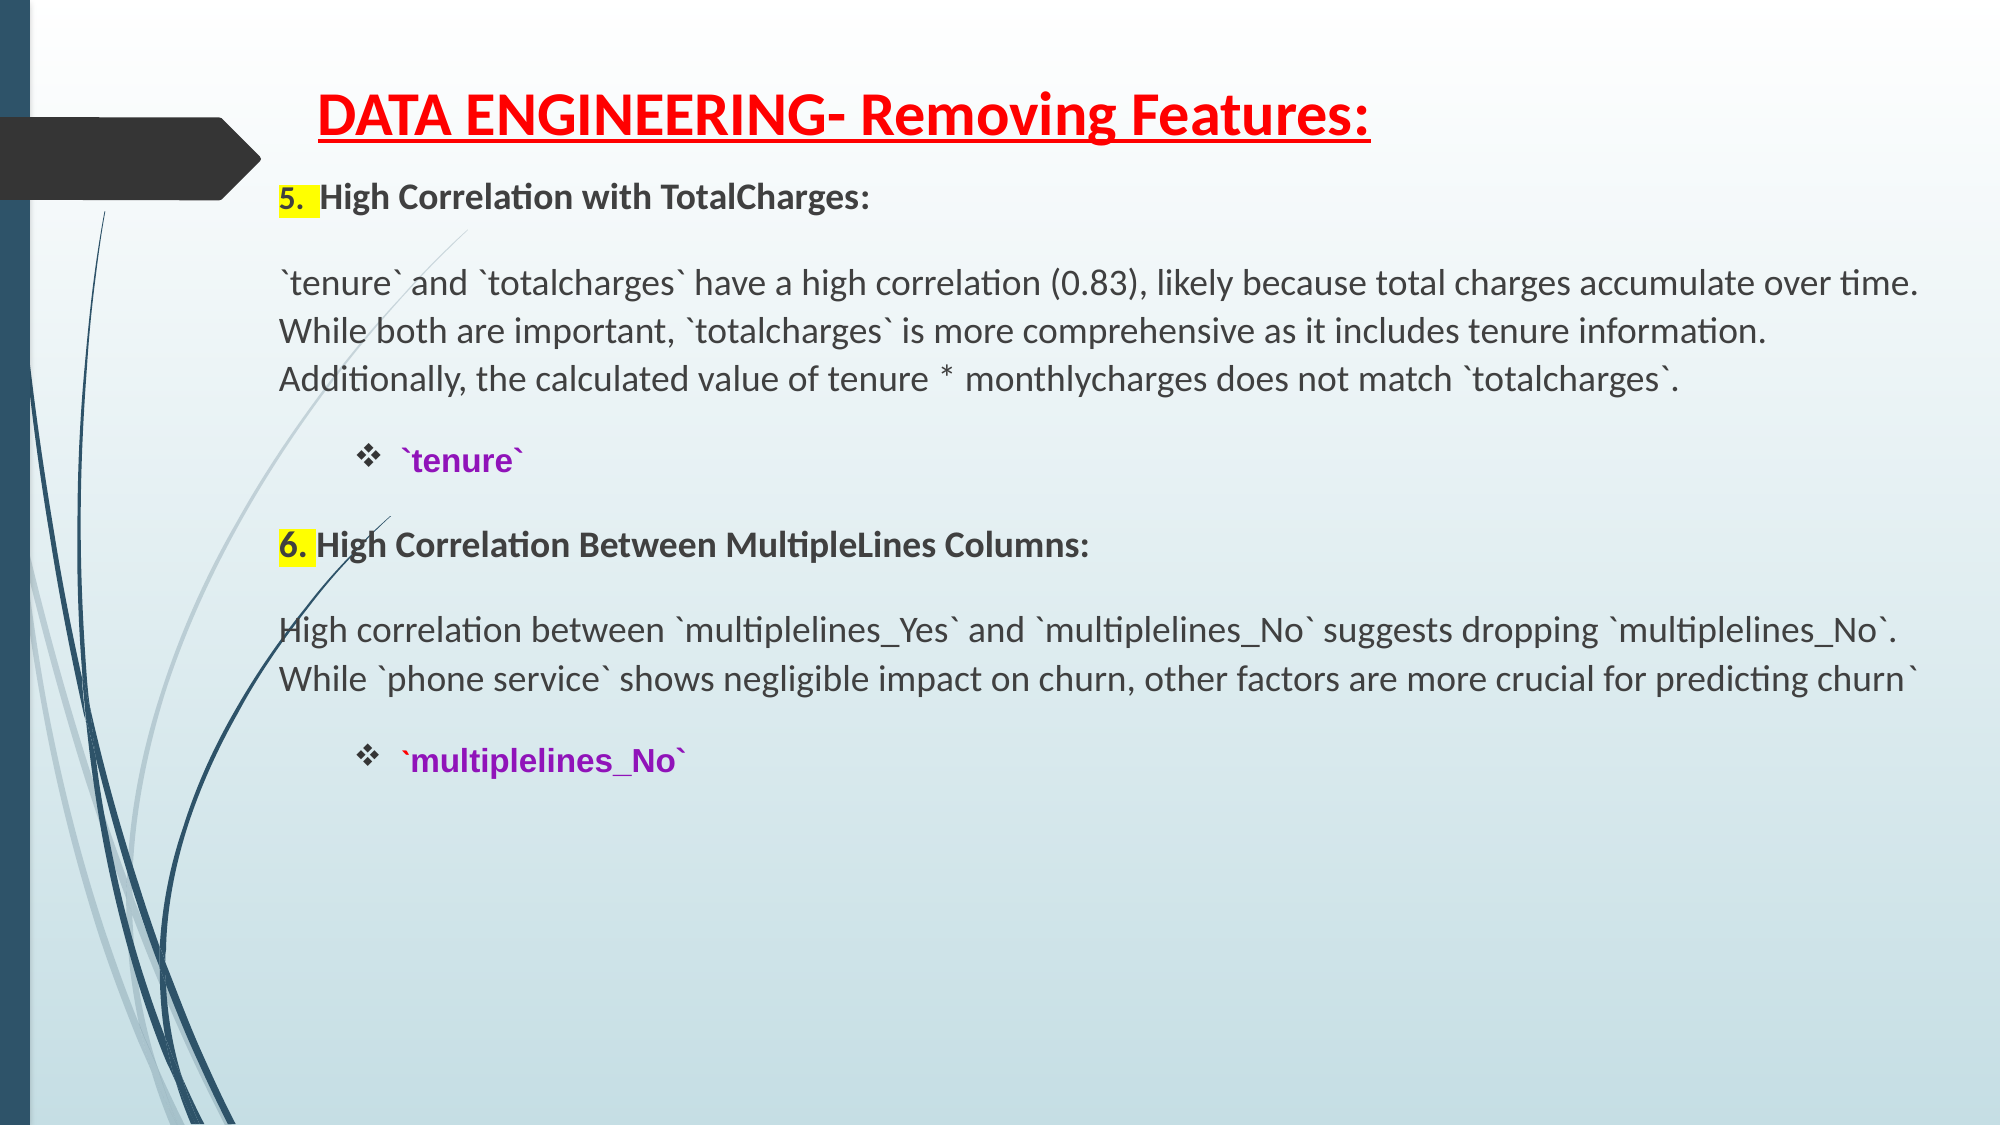

# DATA ENGINEERING- Removing Features:
5.  High Correlation with TotalCharges:
`tenure` and `totalcharges` have a high correlation (0.83), likely because total charges accumulate over time. While both are important, `totalcharges` is more comprehensive as it includes tenure information. Additionally, the calculated value of tenure * monthlycharges does not match `totalcharges`.
`tenure`
6. High Correlation Between MultipleLines Columns:
High correlation between `multiplelines_Yes` and `multiplelines_No` suggests dropping `multiplelines_No`. While `phone service` shows negligible impact on churn, other factors are more crucial for predicting churn`
`multiplelines_No`